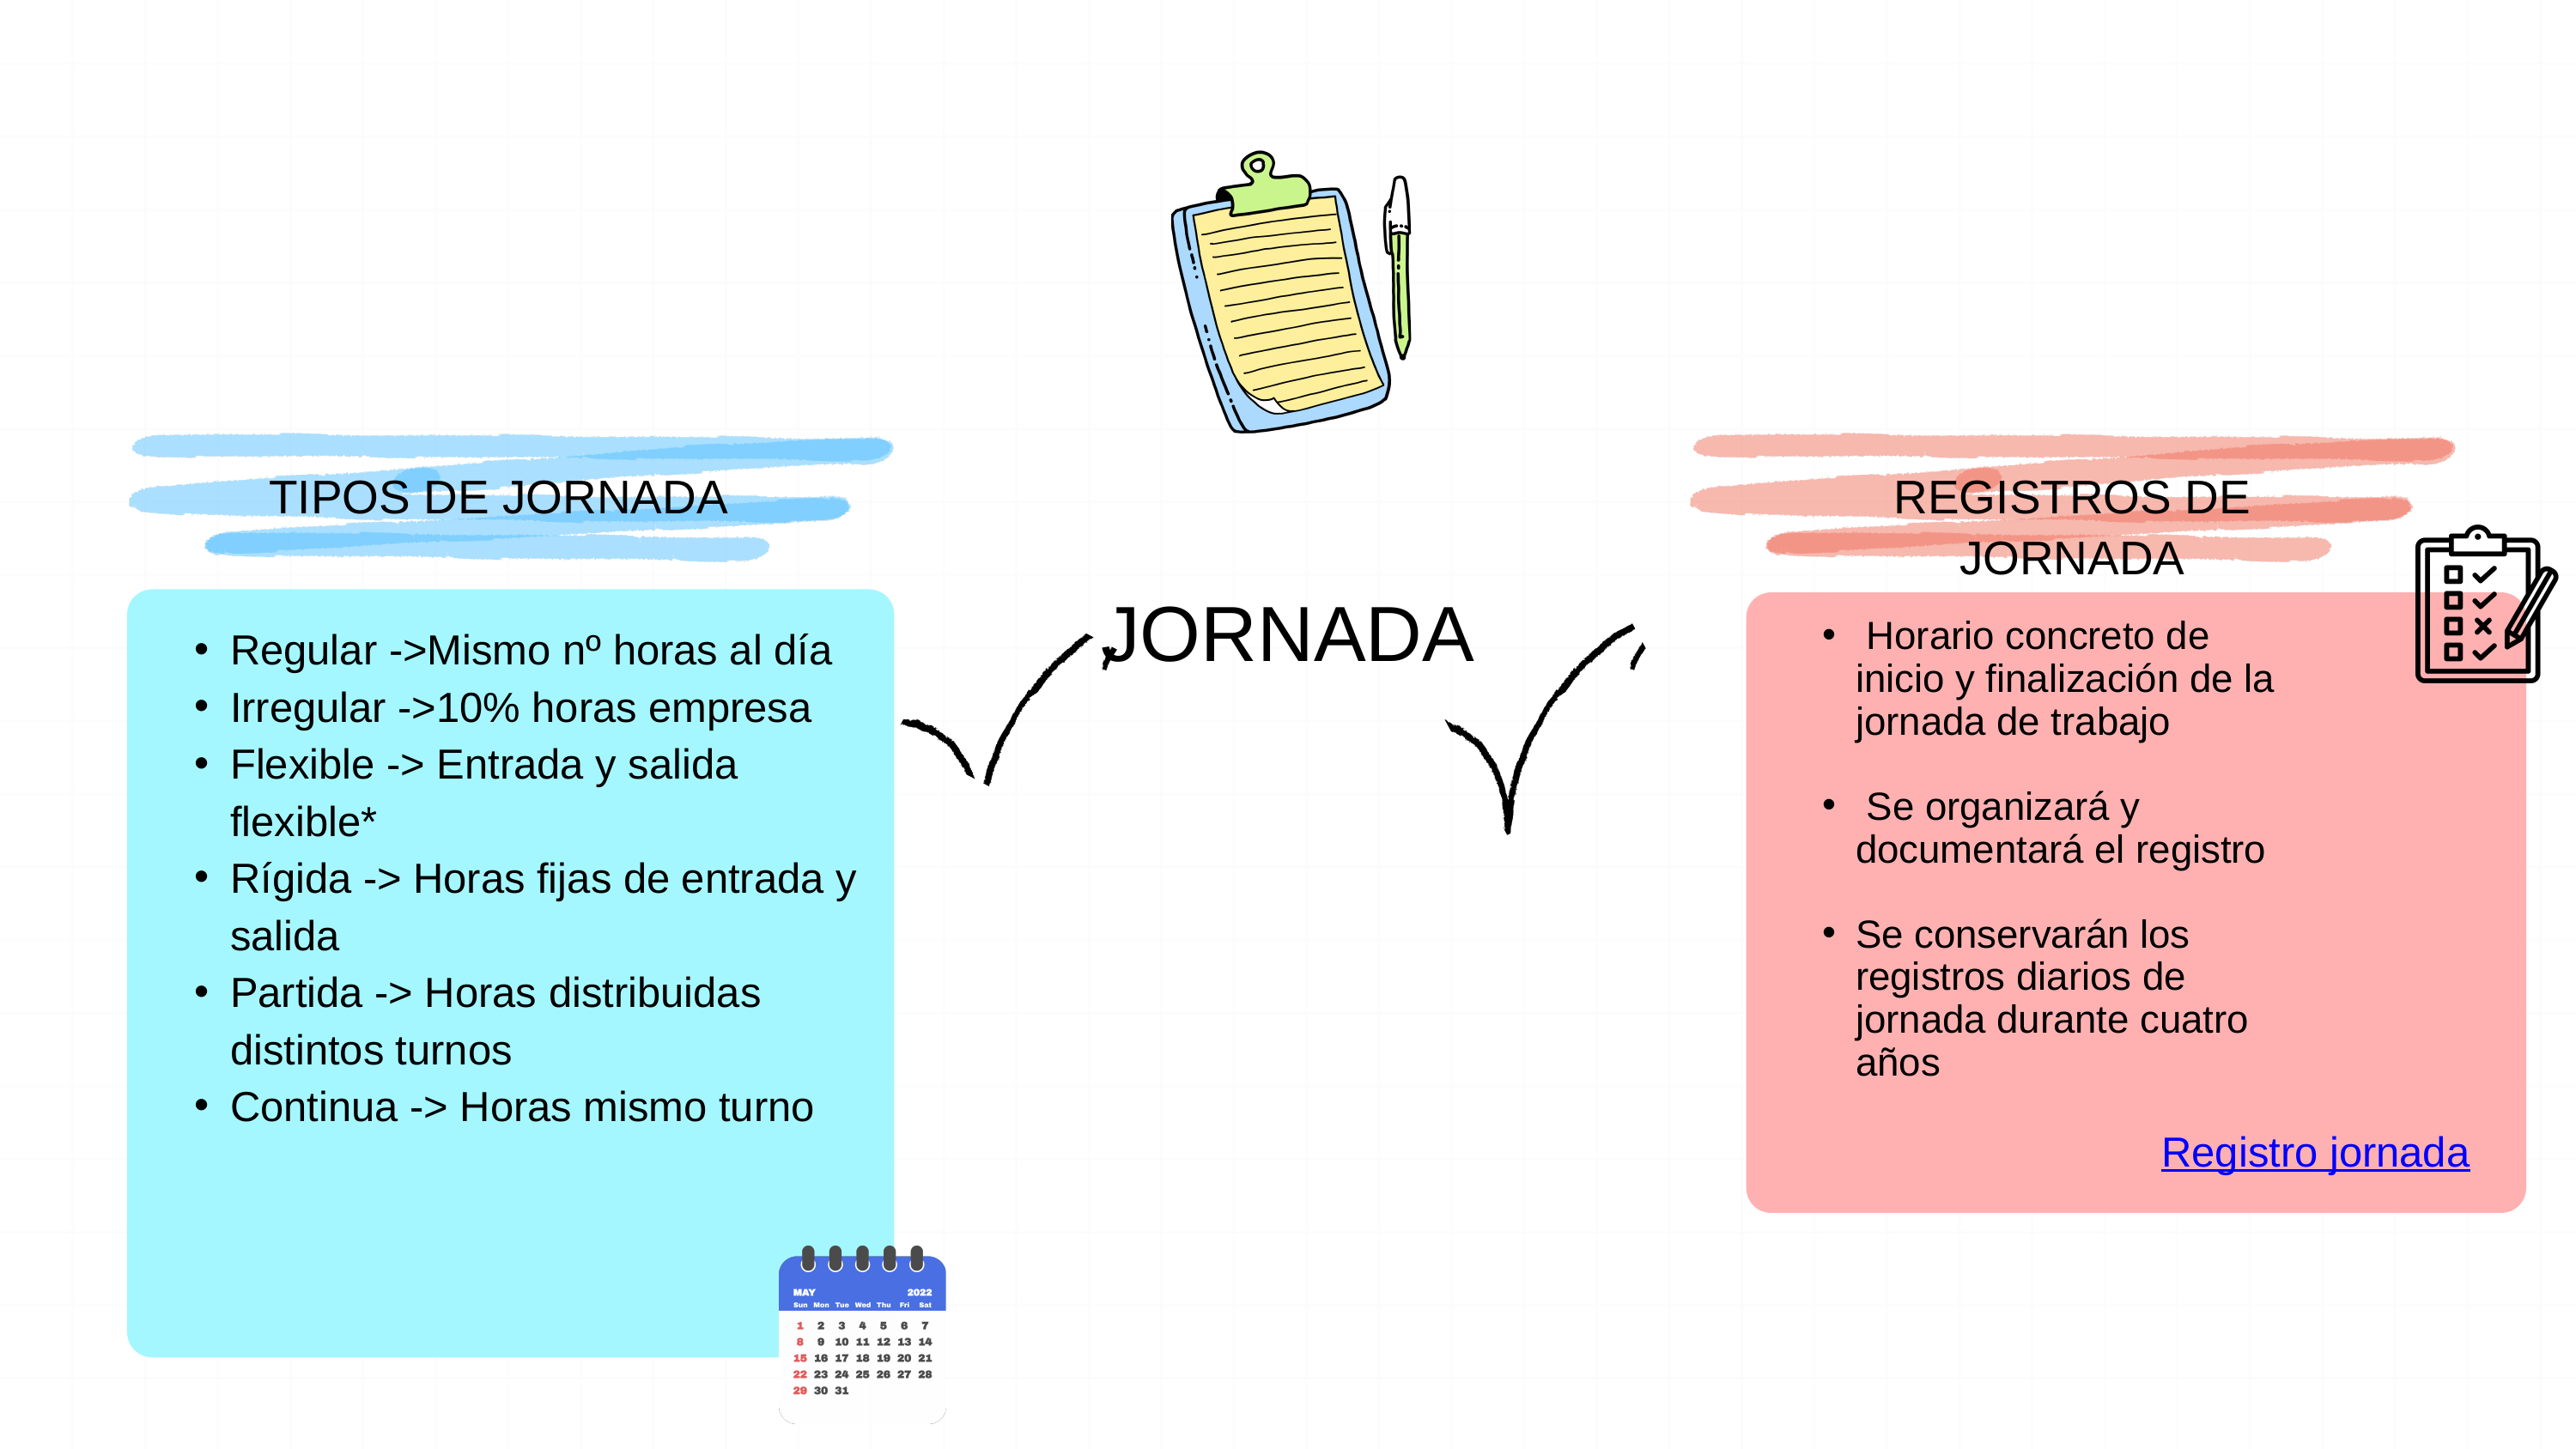

TIPOS DE JORNADA
REGISTROS DE JORNADA

JORNADA

 Horario concreto de inicio y finalización de la jornada de trabajo

 Se organizará y documentará el registro

Se conservarán los registros diarios de jornada durante cuatro años

Regular ->Mismo nº horas al día
Irregular ->10% horas empresa
Flexible -> Entrada y salida flexible*
Rígida -> Horas fijas de entrada y salida
Partida -> Horas distribuidas distintos turnos
Continua -> Horas mismo turno
Registro jornada